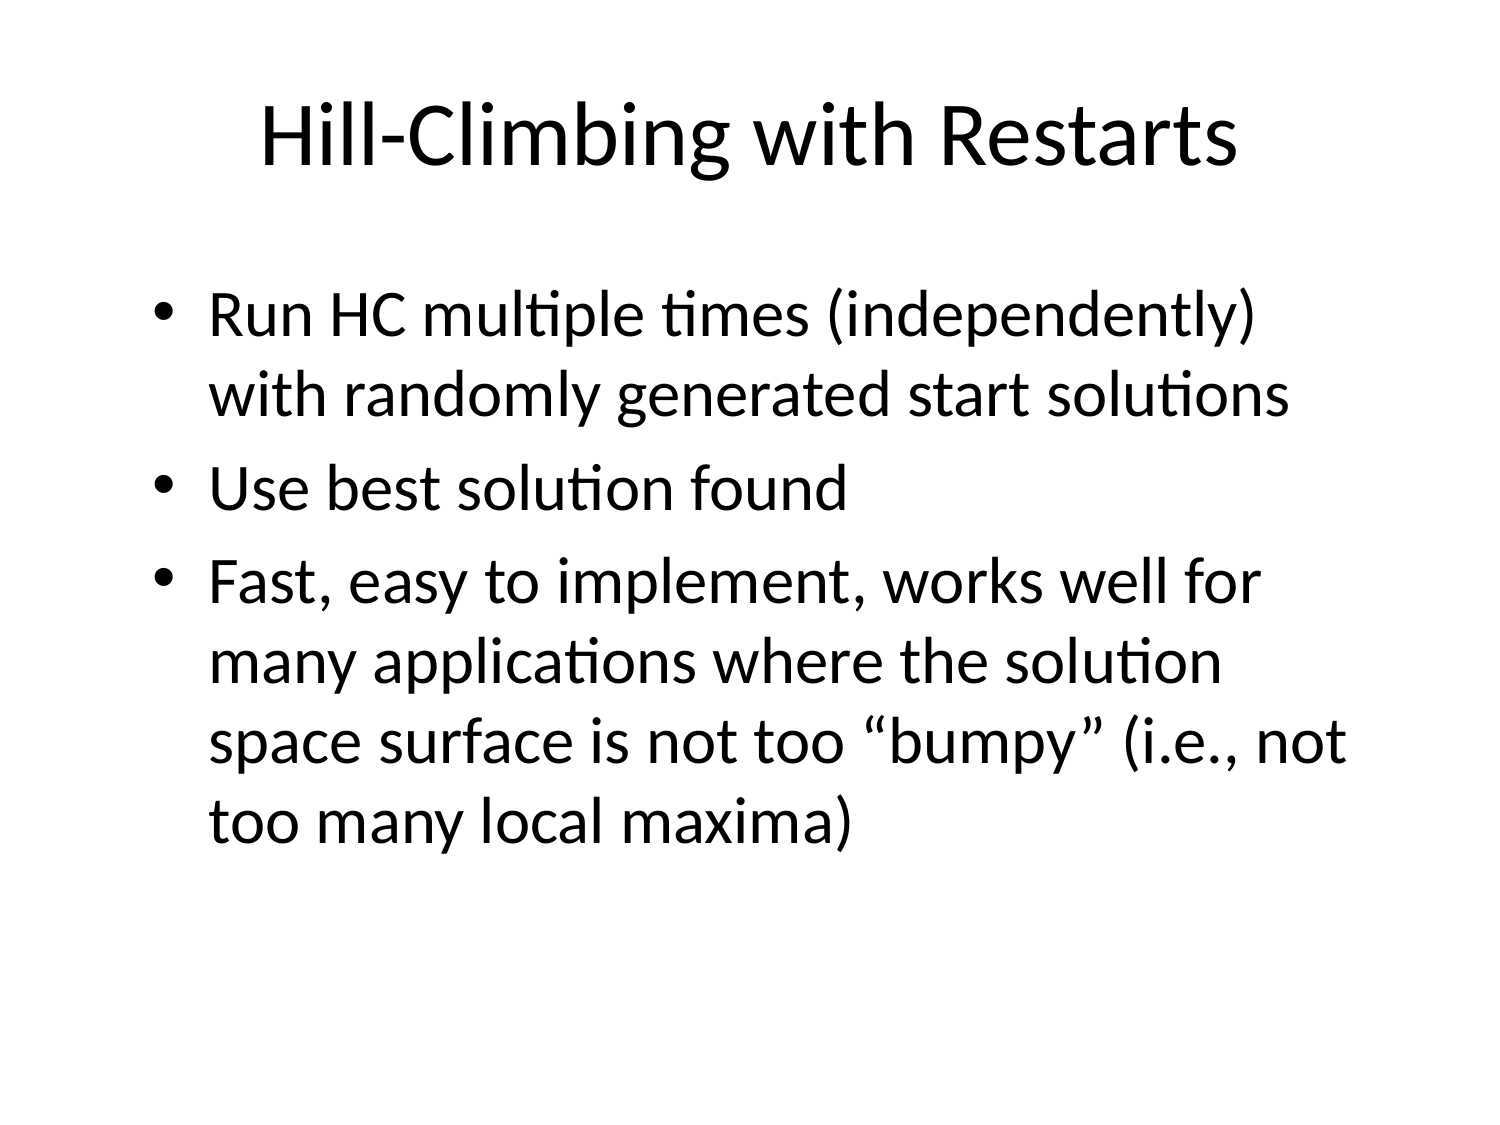

# Hill-Climbing with Restarts
Run HC multiple times (independently) with randomly generated start solutions
Use best solution found
Fast, easy to implement, works well for many applications where the solution space surface is not too “bumpy” (i.e., not too many local maxima)